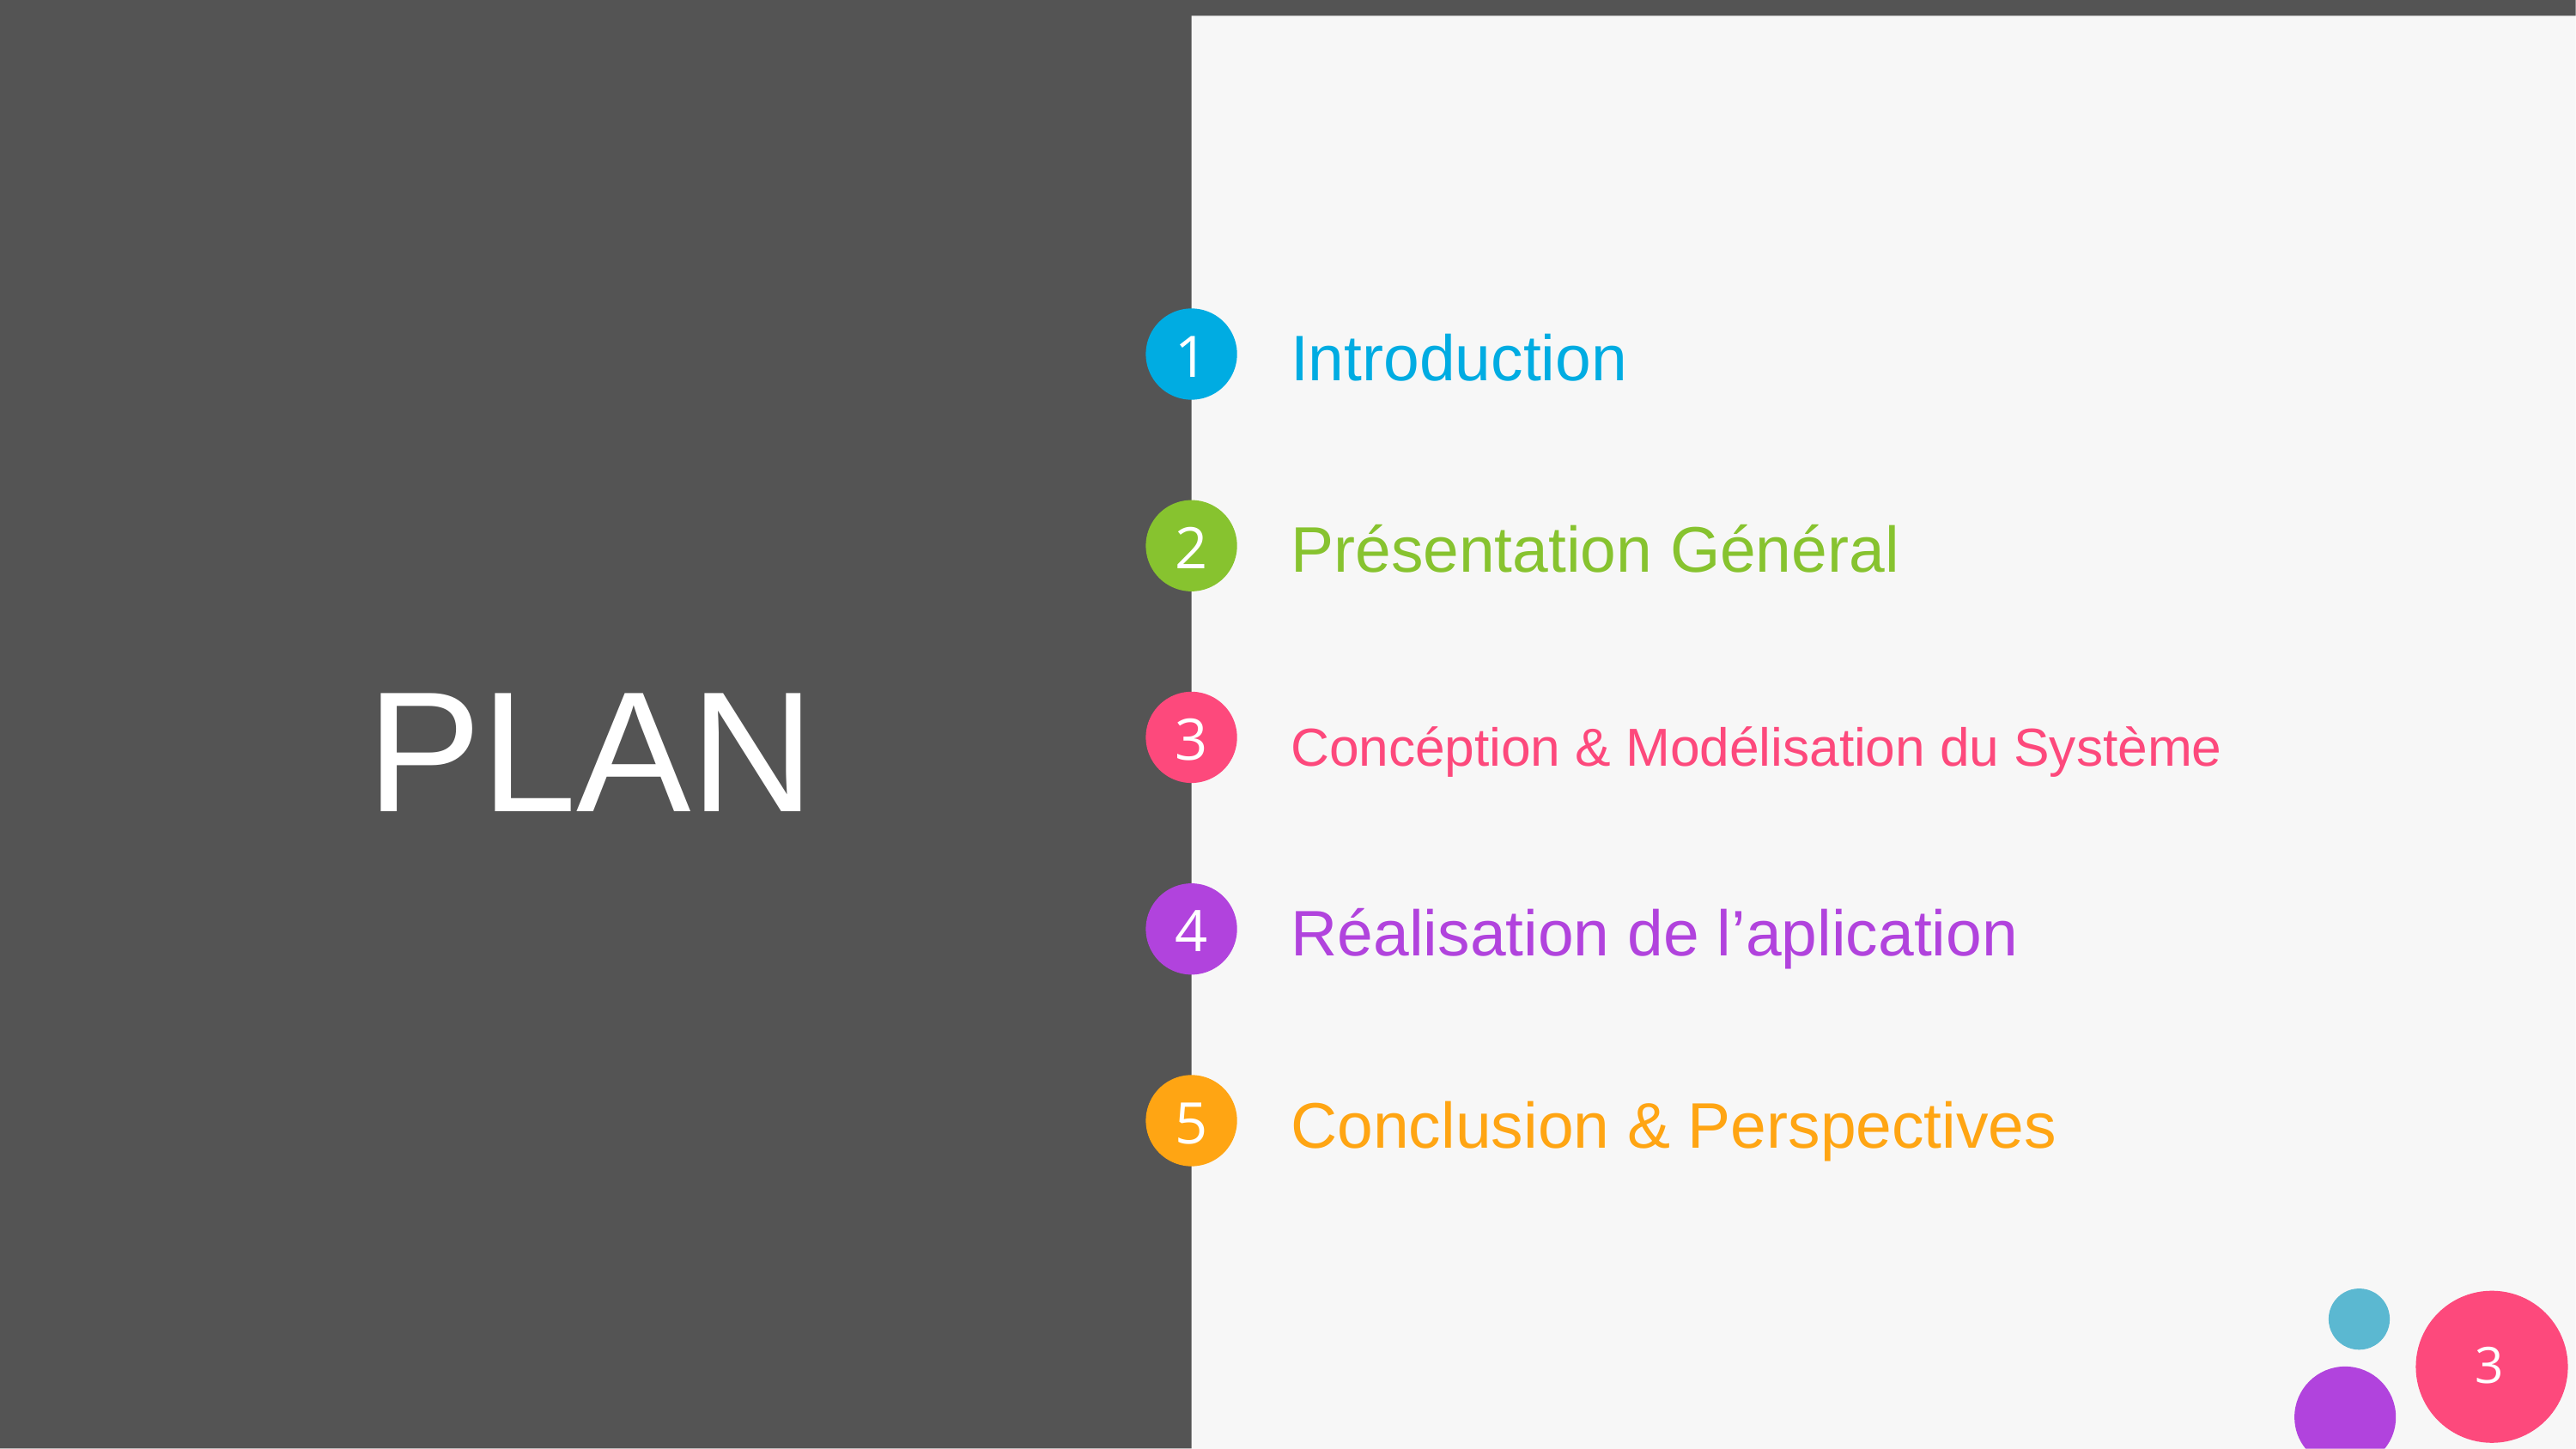

# PLAN
Introduction

Présentation Général

Concéption & Modélisation du Système

Réalisation de l’aplication

Conclusion & Perspectives
3